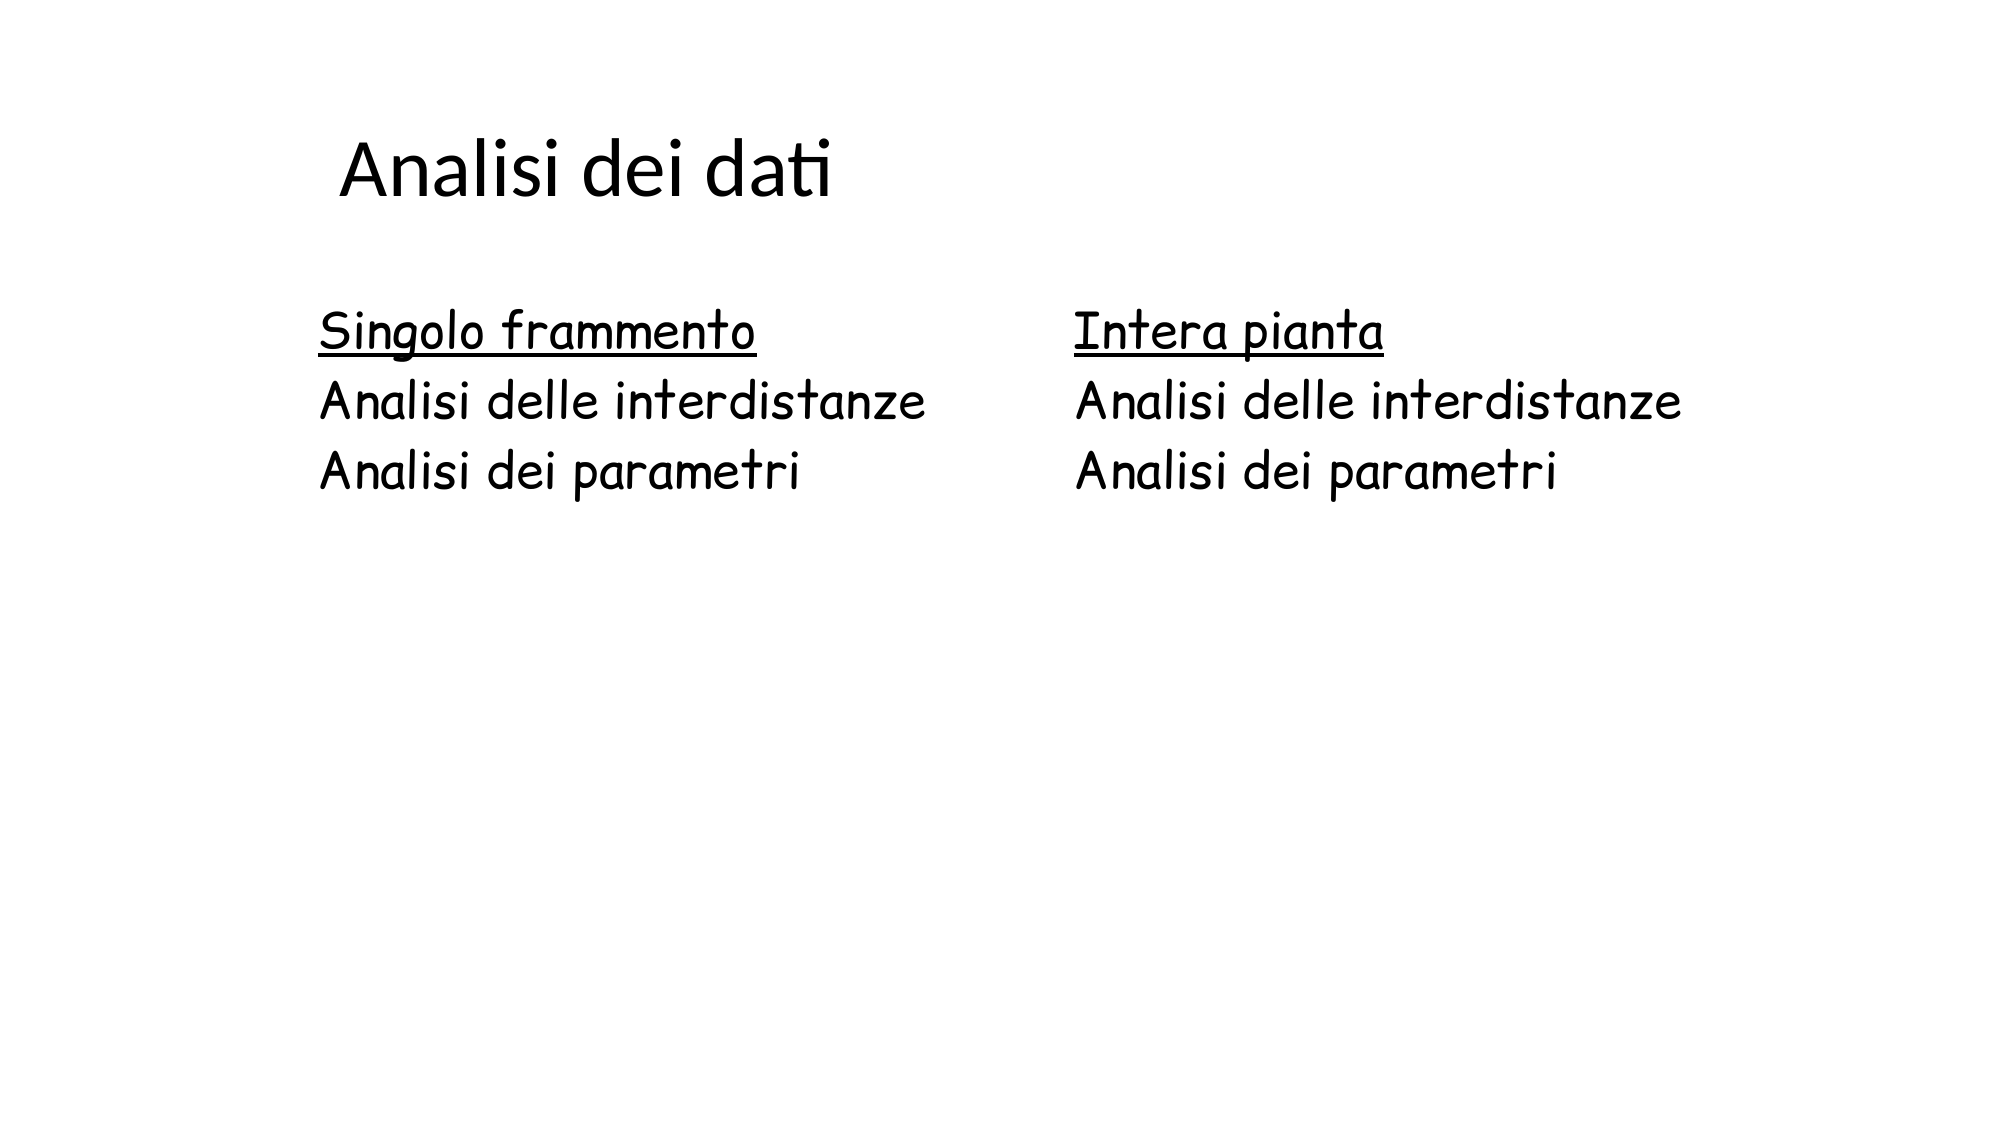

# Analisi dei dati
Singolo frammento
Analisi delle interdistanze
Analisi dei parametri
Intera pianta
Analisi delle interdistanze
Analisi dei parametri